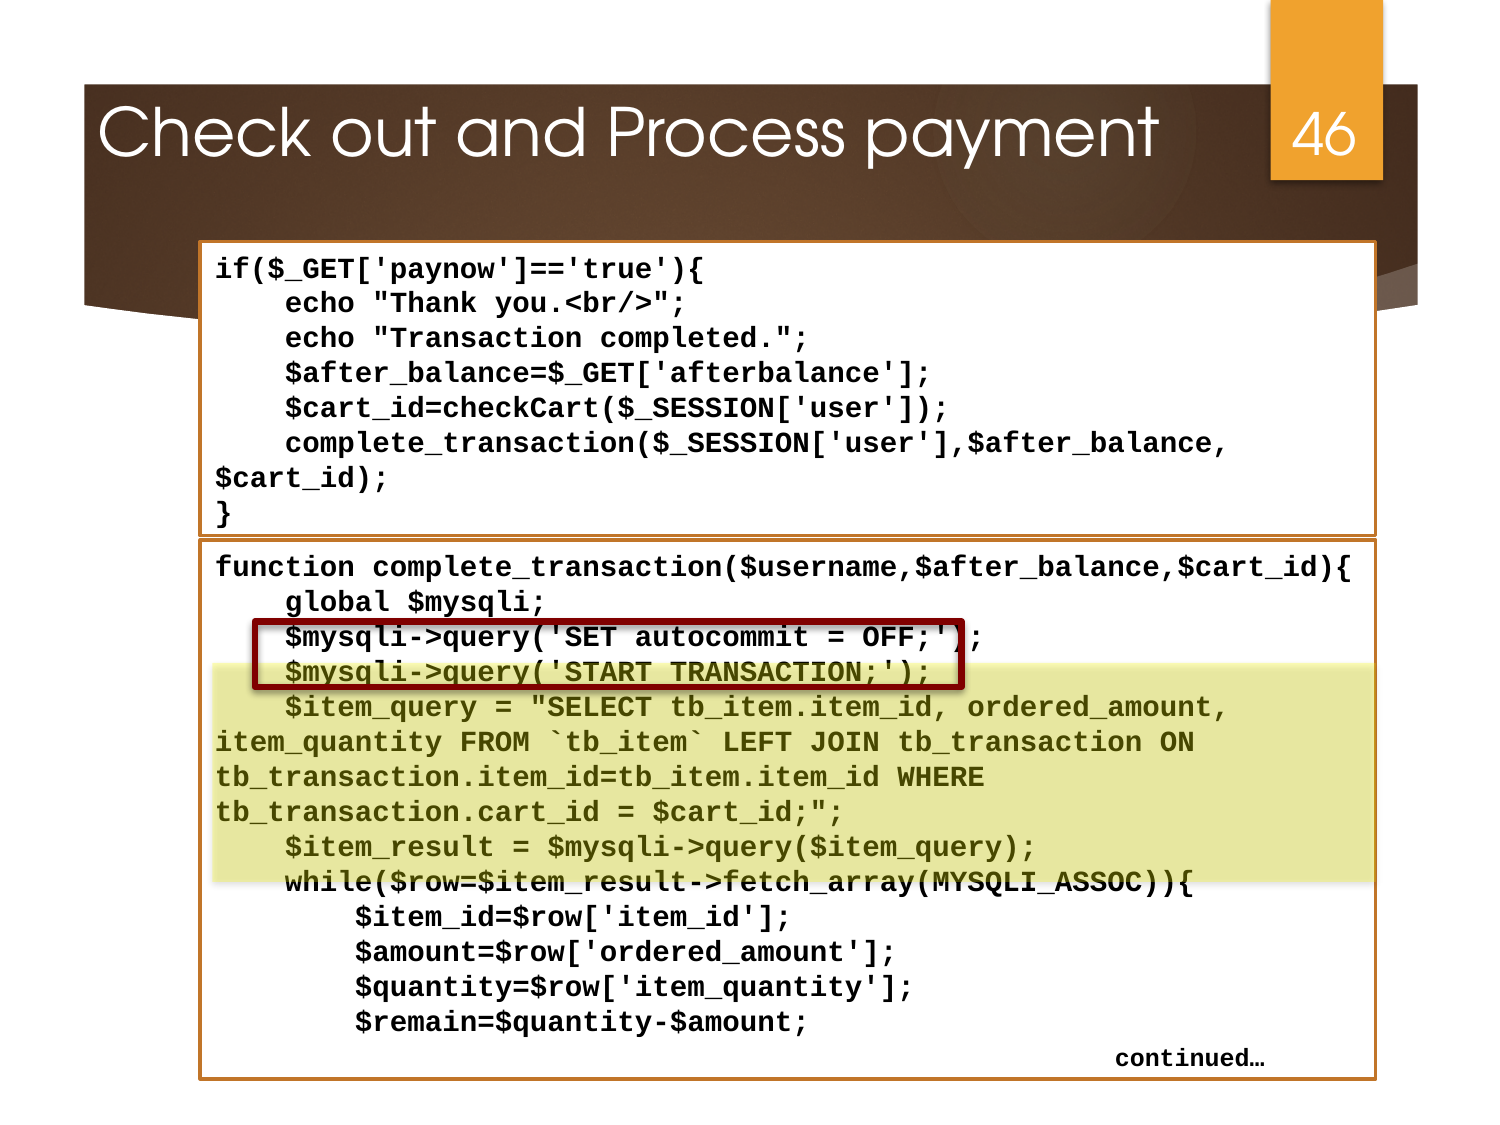

46
# Check out and Process payment
if($_GET['paynow']=='true'){
    echo "Thank you.<br/>";
    echo "Transaction completed.";
    $after_balance=$_GET['afterbalance'];
    $cart_id=checkCart($_SESSION['user']);
    complete_transaction($_SESSION['user'],$after_balance,$cart_id);
}
function complete_transaction($username,$after_balance,$cart_id){
    global $mysqli;
    $mysqli->query('SET autocommit = OFF;');
    $mysqli->query('START TRANSACTION;');
    $item_query = "SELECT tb_item.item_id, ordered_amount, item_quantity FROM `tb_item` LEFT JOIN tb_transaction ON tb_transaction.item_id=tb_item.item_id WHERE tb_transaction.cart_id = $cart_id;";
    $item_result = $mysqli->query($item_query);
    while($row=$item_result->fetch_array(MYSQLI_ASSOC)){
        $item_id=$row['item_id'];
        $amount=$row['ordered_amount'];
        $quantity=$row['item_quantity'];
        $remain=$quantity-$amount;
        						continued…